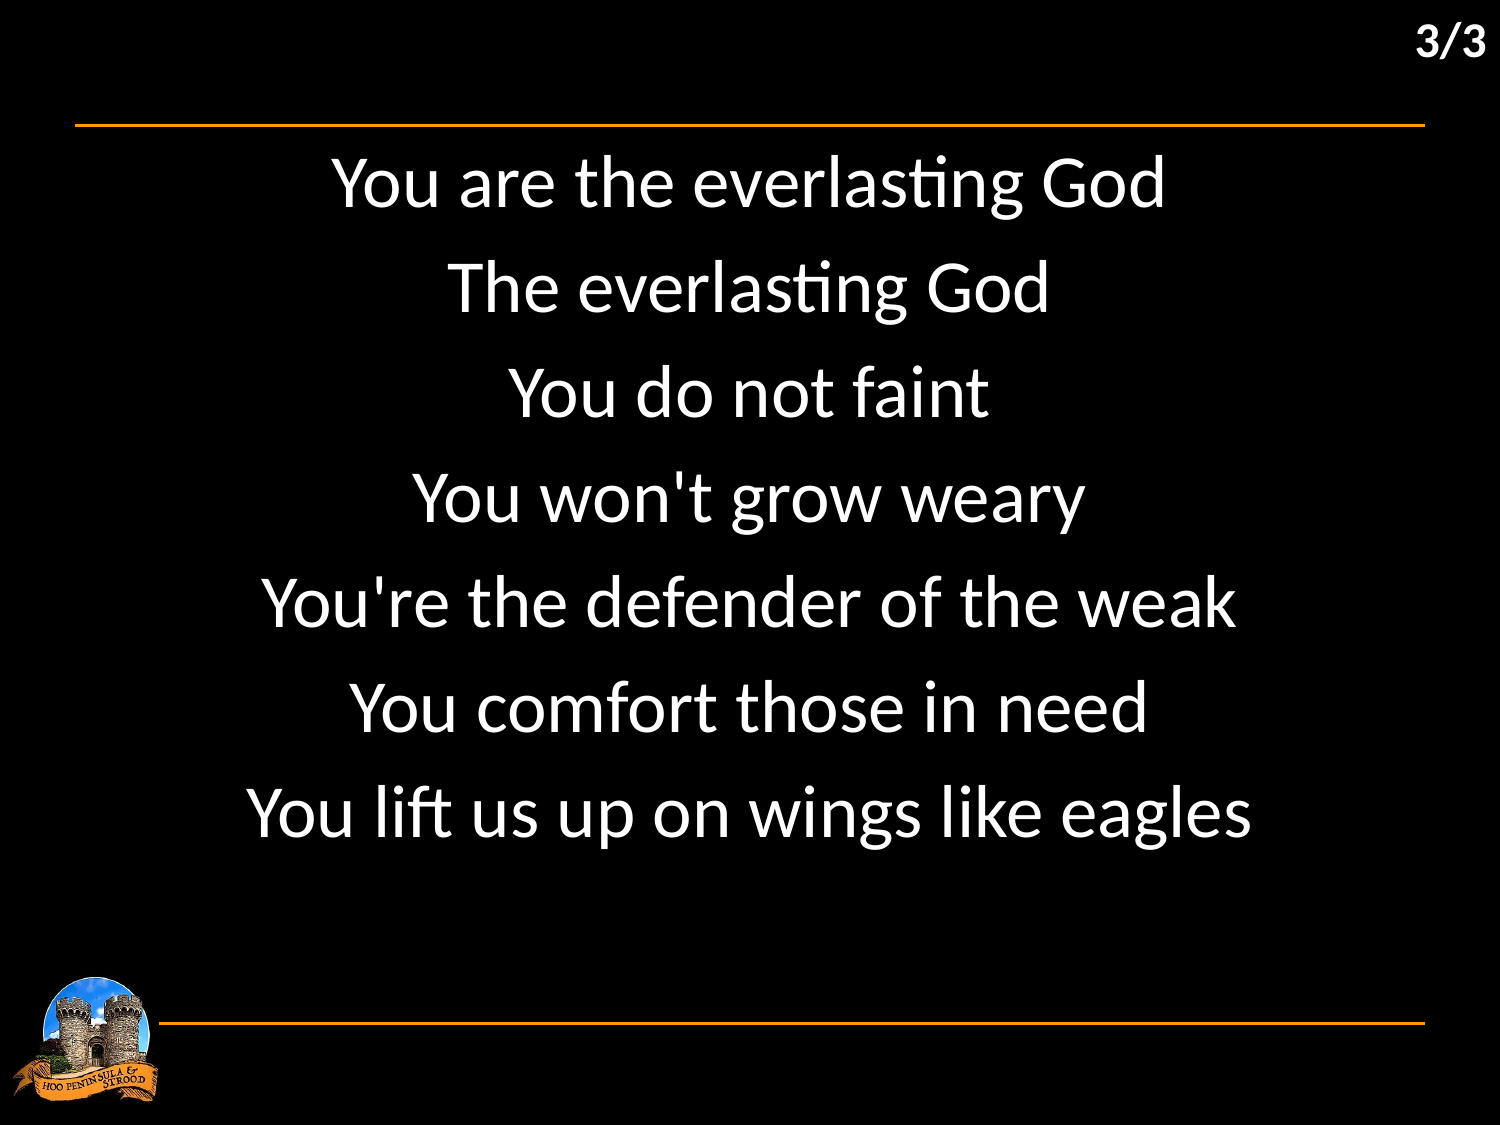

3/3
You are the everlasting God
The everlasting God
You do not faint
You won't grow weary
You're the defender of the weak
You comfort those in need
You lift us up on wings like eagles